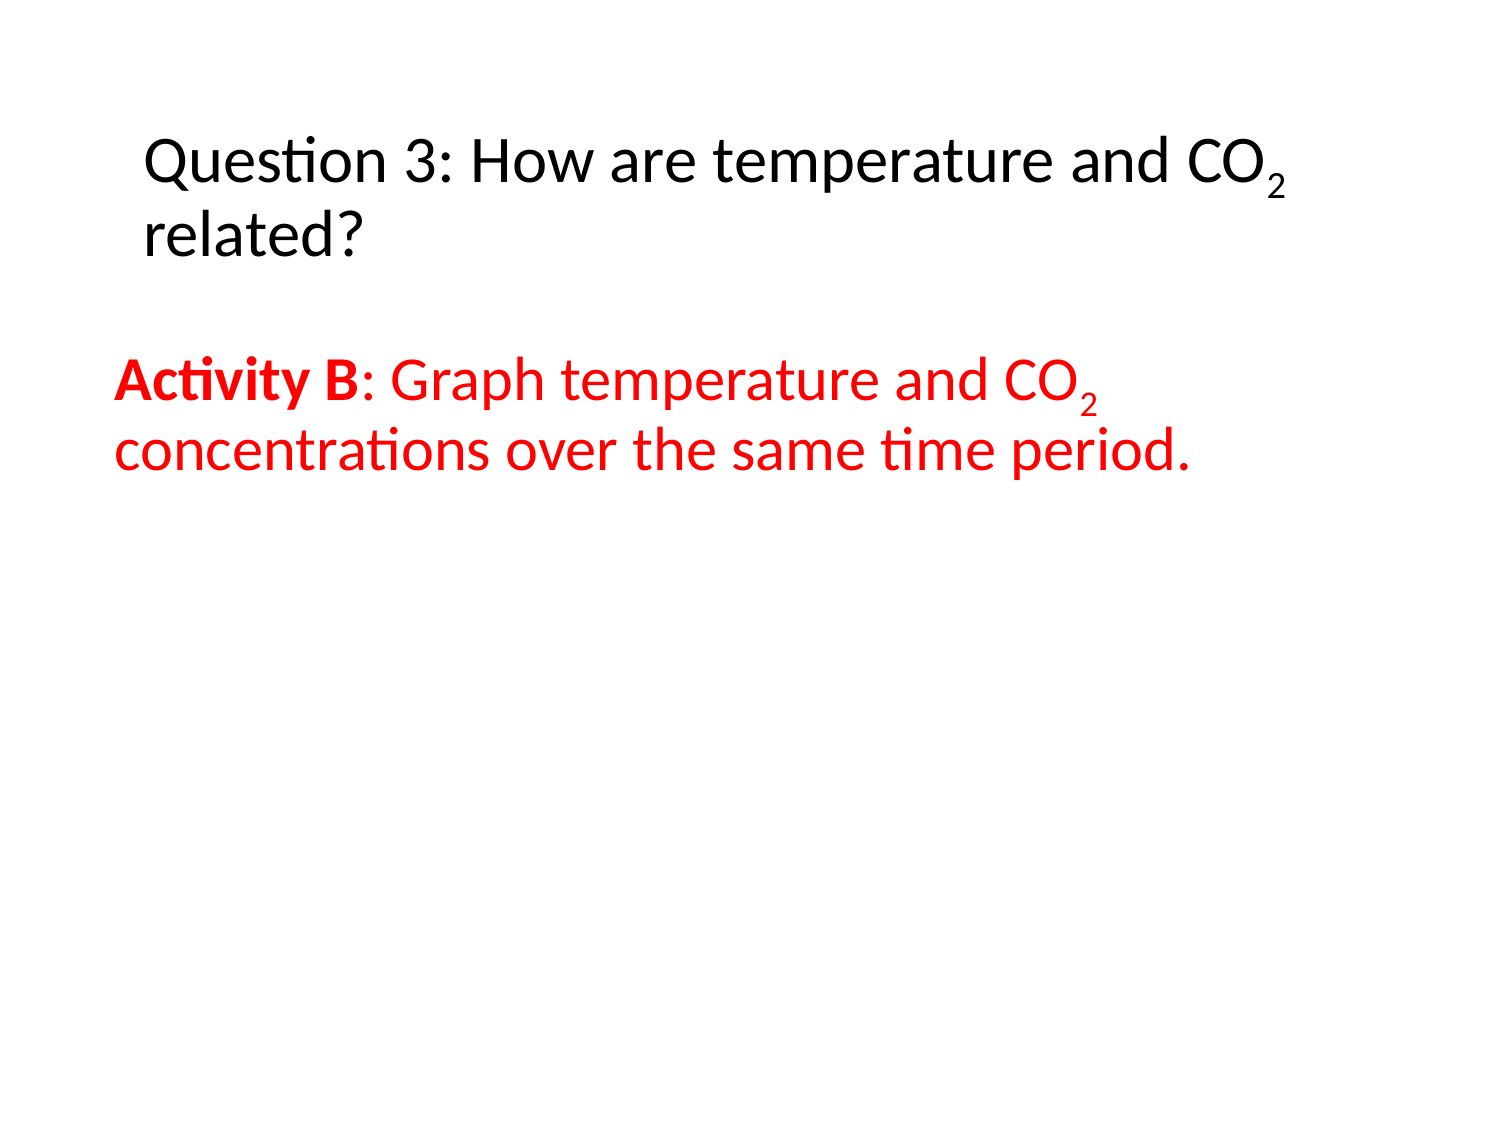

Question 3: How are temperature and CO2 related?
Activity B: Graph temperature and CO2 concentrations over the same time period.